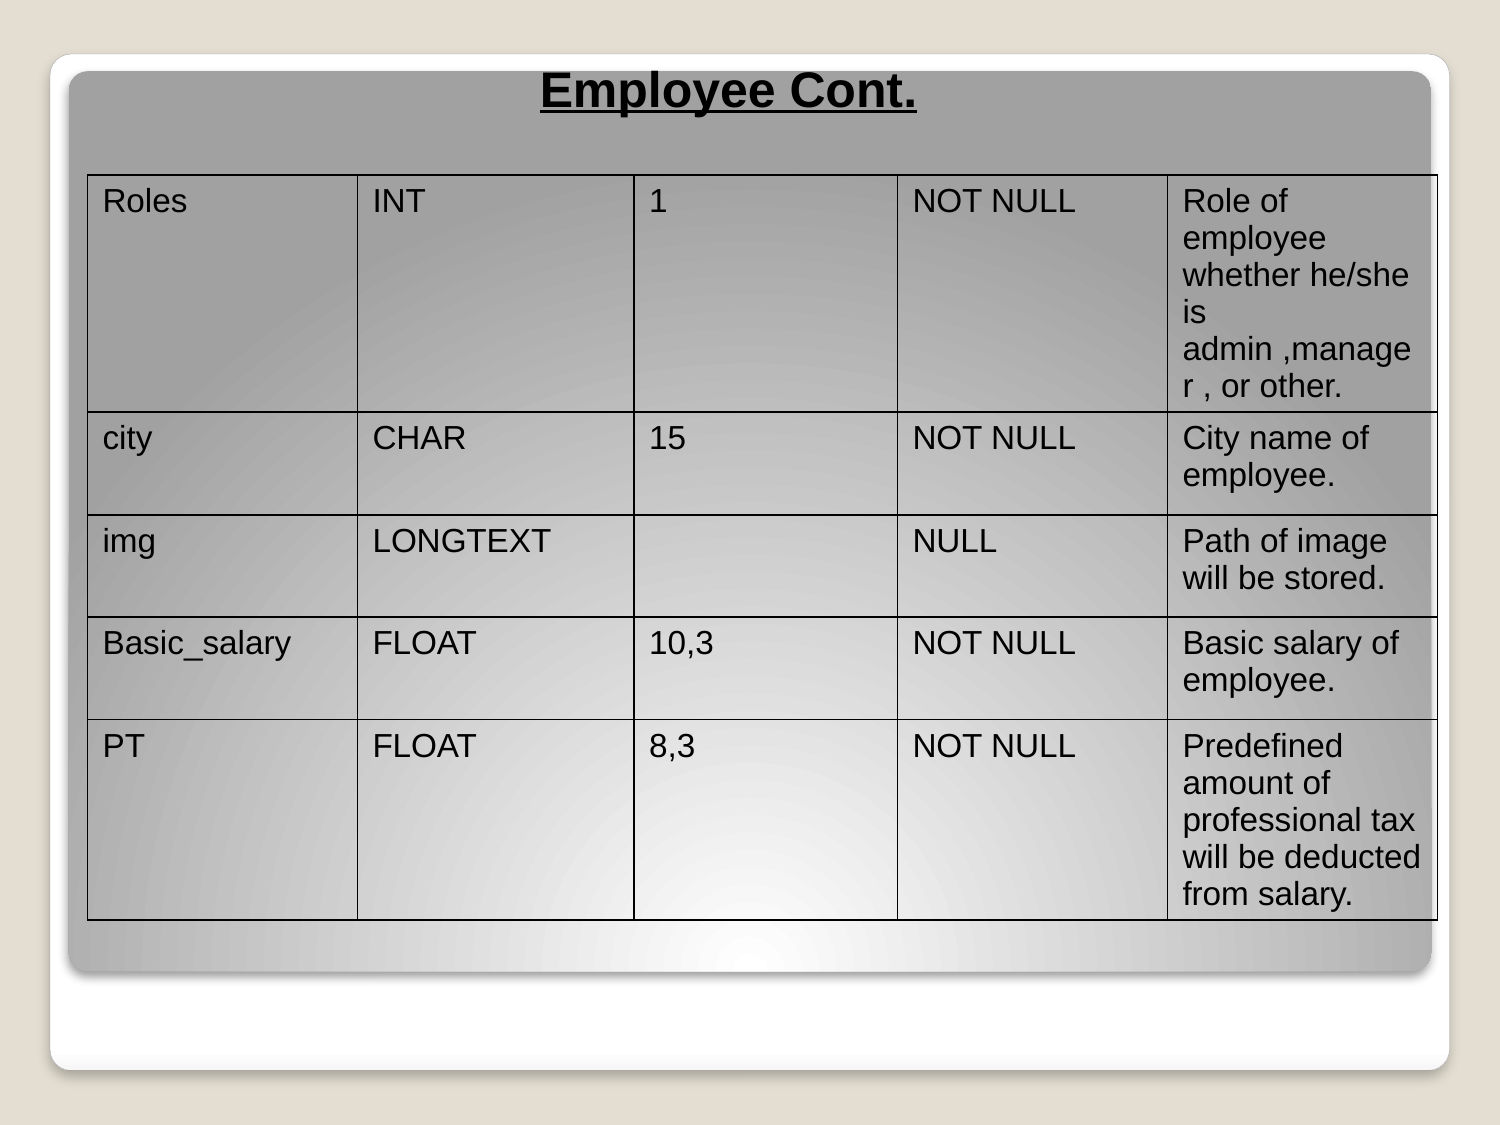

# Employee Cont.
| Roles | INT | 1 | NOT NULL | Role of employee whether he/she is admin ,manager , or other. |
| --- | --- | --- | --- | --- |
| city | CHAR | 15 | NOT NULL | City name of employee. |
| img | LONGTEXT |  | NULL | Path of image will be stored. |
| Basic\_salary | FLOAT | 10,3 | NOT NULL | Basic salary of employee. |
| PT | FLOAT | 8,3 | NOT NULL | Predefined amount of professional tax will be deducted from salary. |